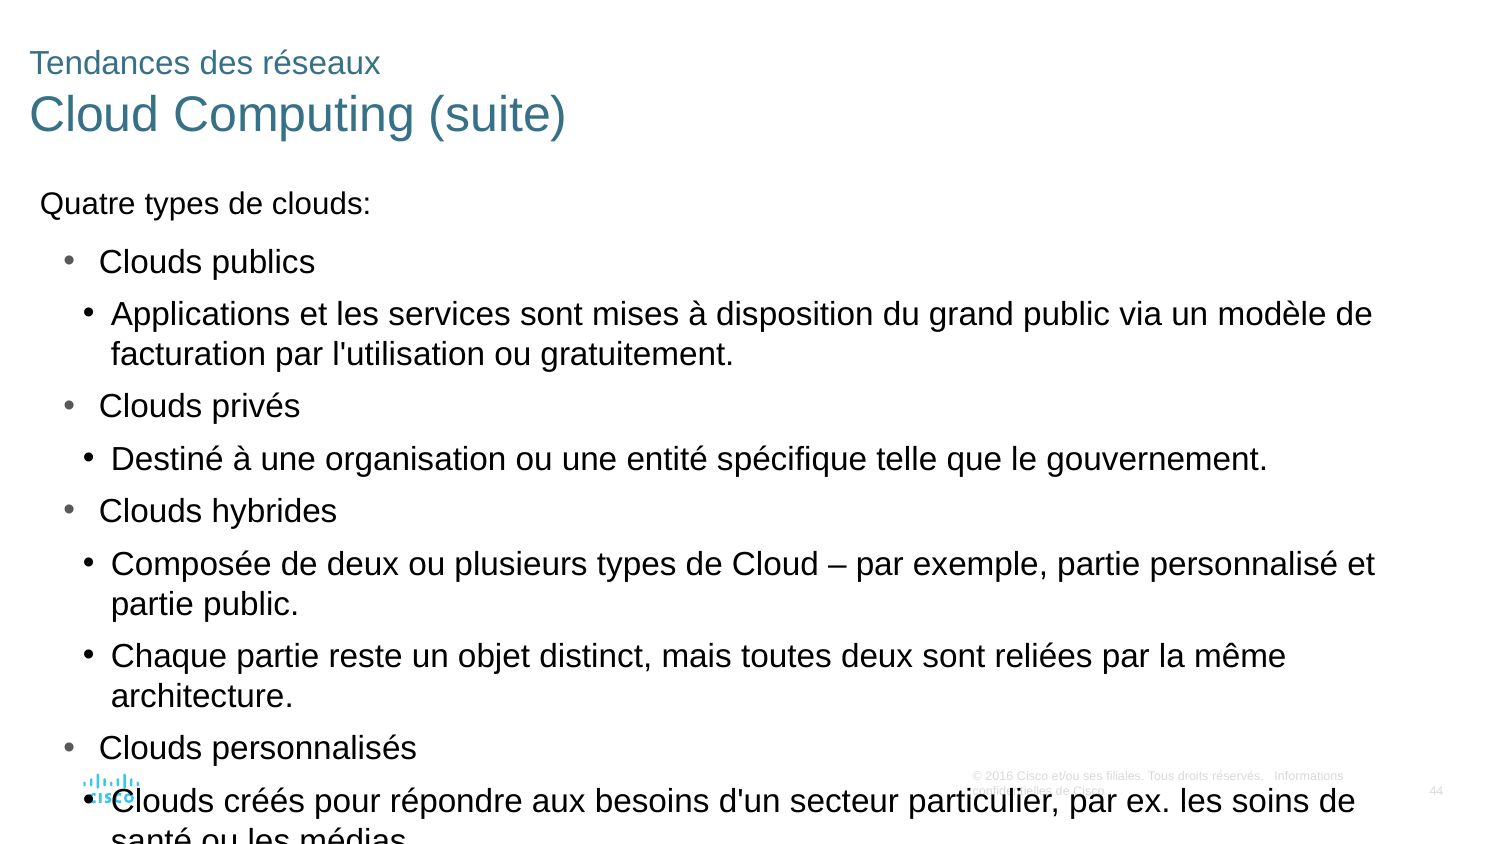

# Tendances des réseaux Cloud Computing (suite)
Quatre types de clouds:
Clouds publics
Applications et les services sont mises à disposition du grand public via un modèle de facturation par l'utilisation ou gratuitement.
Clouds privés
Destiné à une organisation ou une entité spécifique telle que le gouvernement.
Clouds hybrides
Composée de deux ou plusieurs types de Cloud – par exemple, partie personnalisé et partie public.
Chaque partie reste un objet distinct, mais toutes deux sont reliées par la même architecture.
Clouds personnalisés
Clouds créés pour répondre aux besoins d'un secteur particulier, par ex. les soins de santé ou les médias
Ils peuvent être privés ou publics.